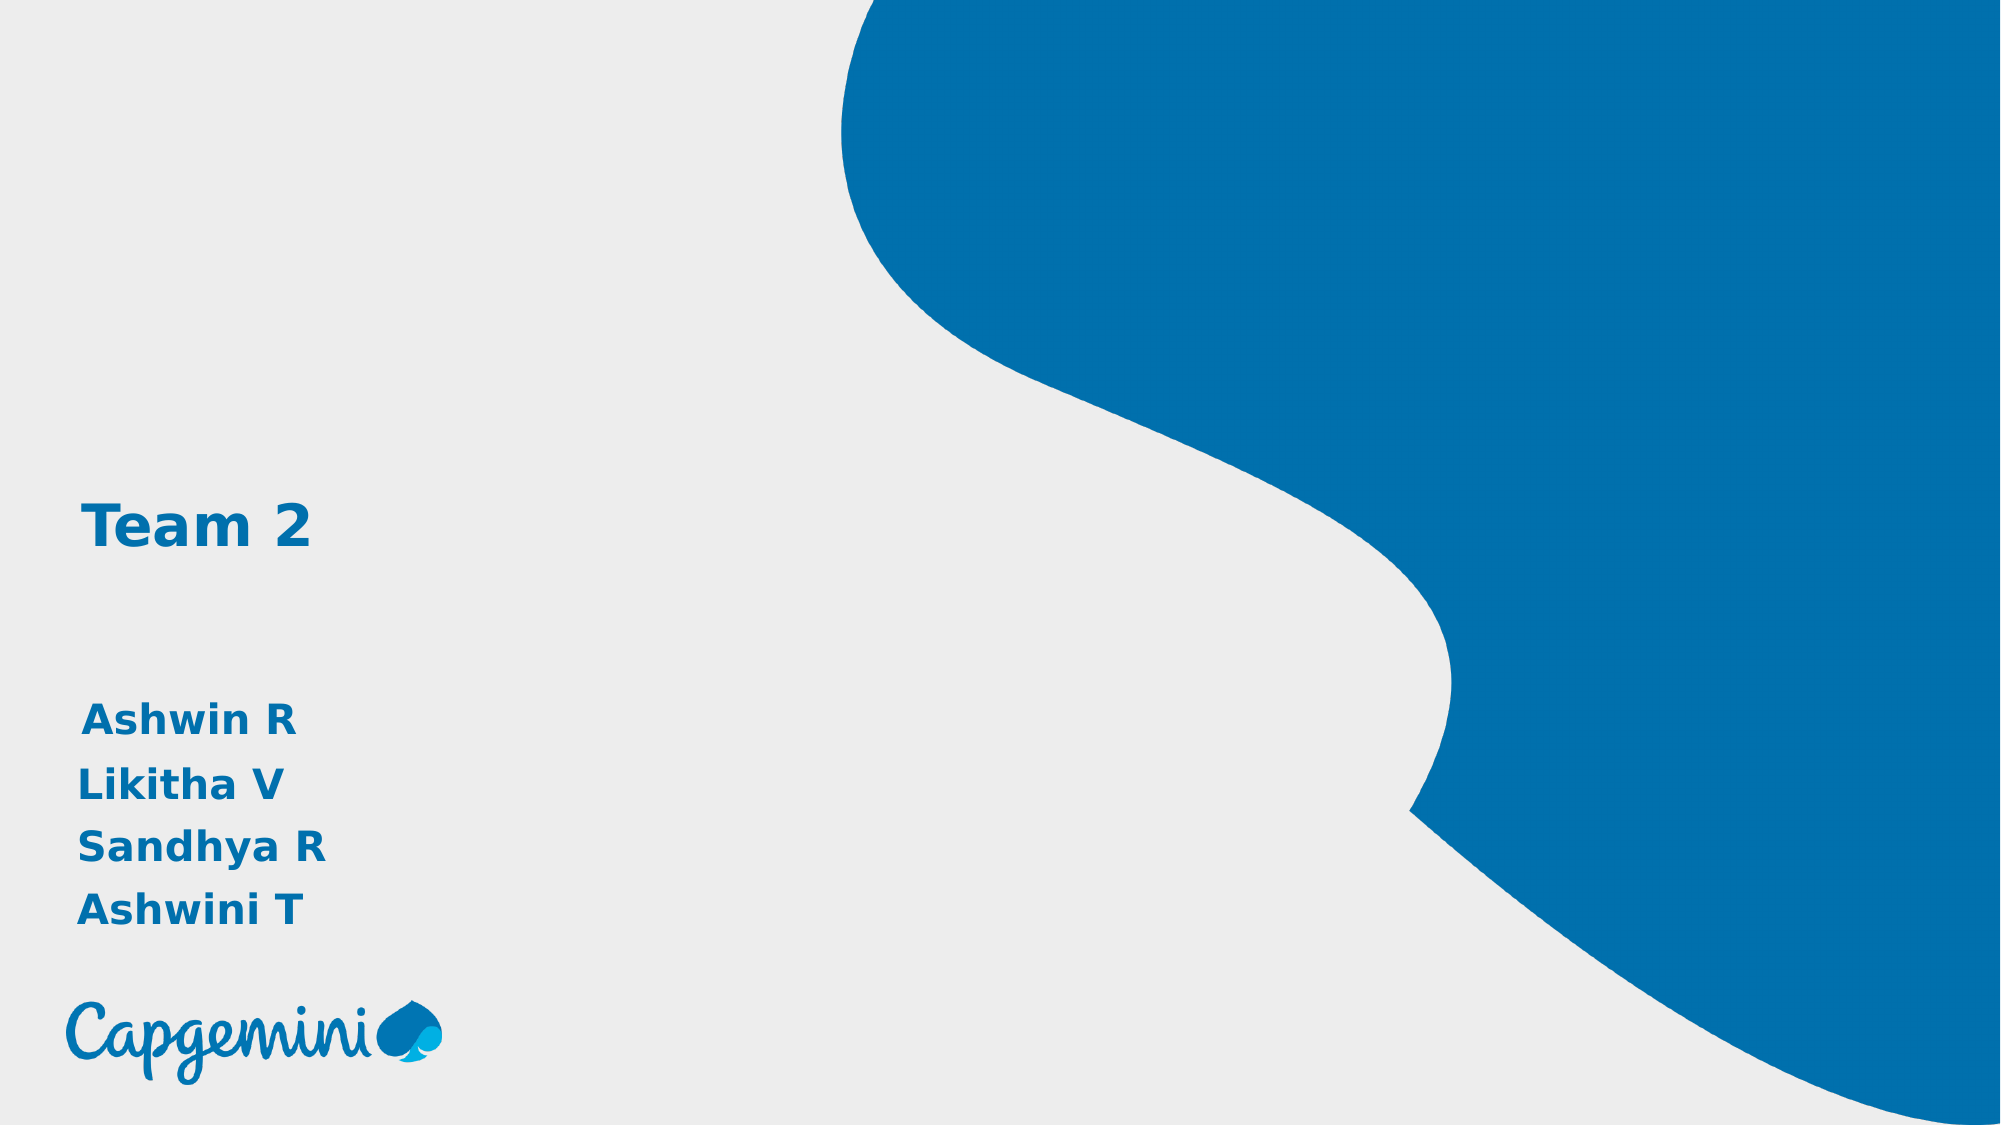

# Team 2 Ashwin R Likitha V Sandhya R Ashwini T